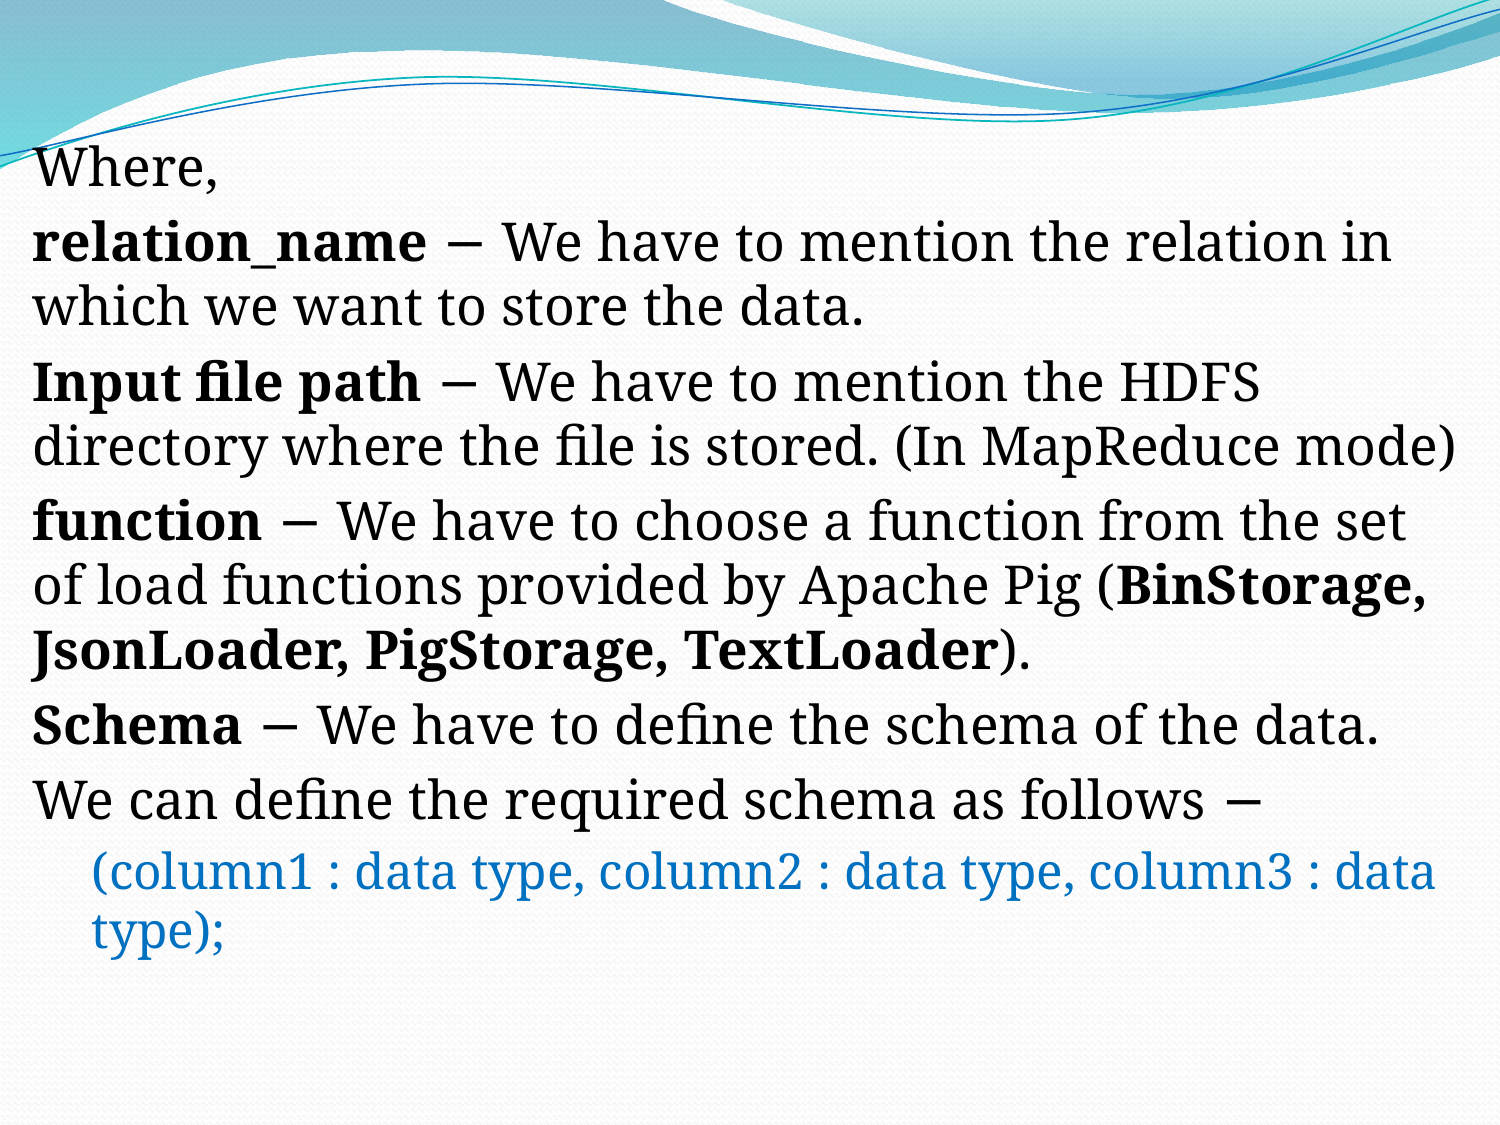

Where,
relation_name − We have to mention the relation in which we want to store the data.
Input file path − We have to mention the HDFS directory where the file is stored. (In MapReduce mode)
function − We have to choose a function from the set of load functions provided by Apache Pig (BinStorage, JsonLoader, PigStorage, TextLoader).
Schema − We have to define the schema of the data.
We can define the required schema as follows −
(column1 : data type, column2 : data type, column3 : data type);